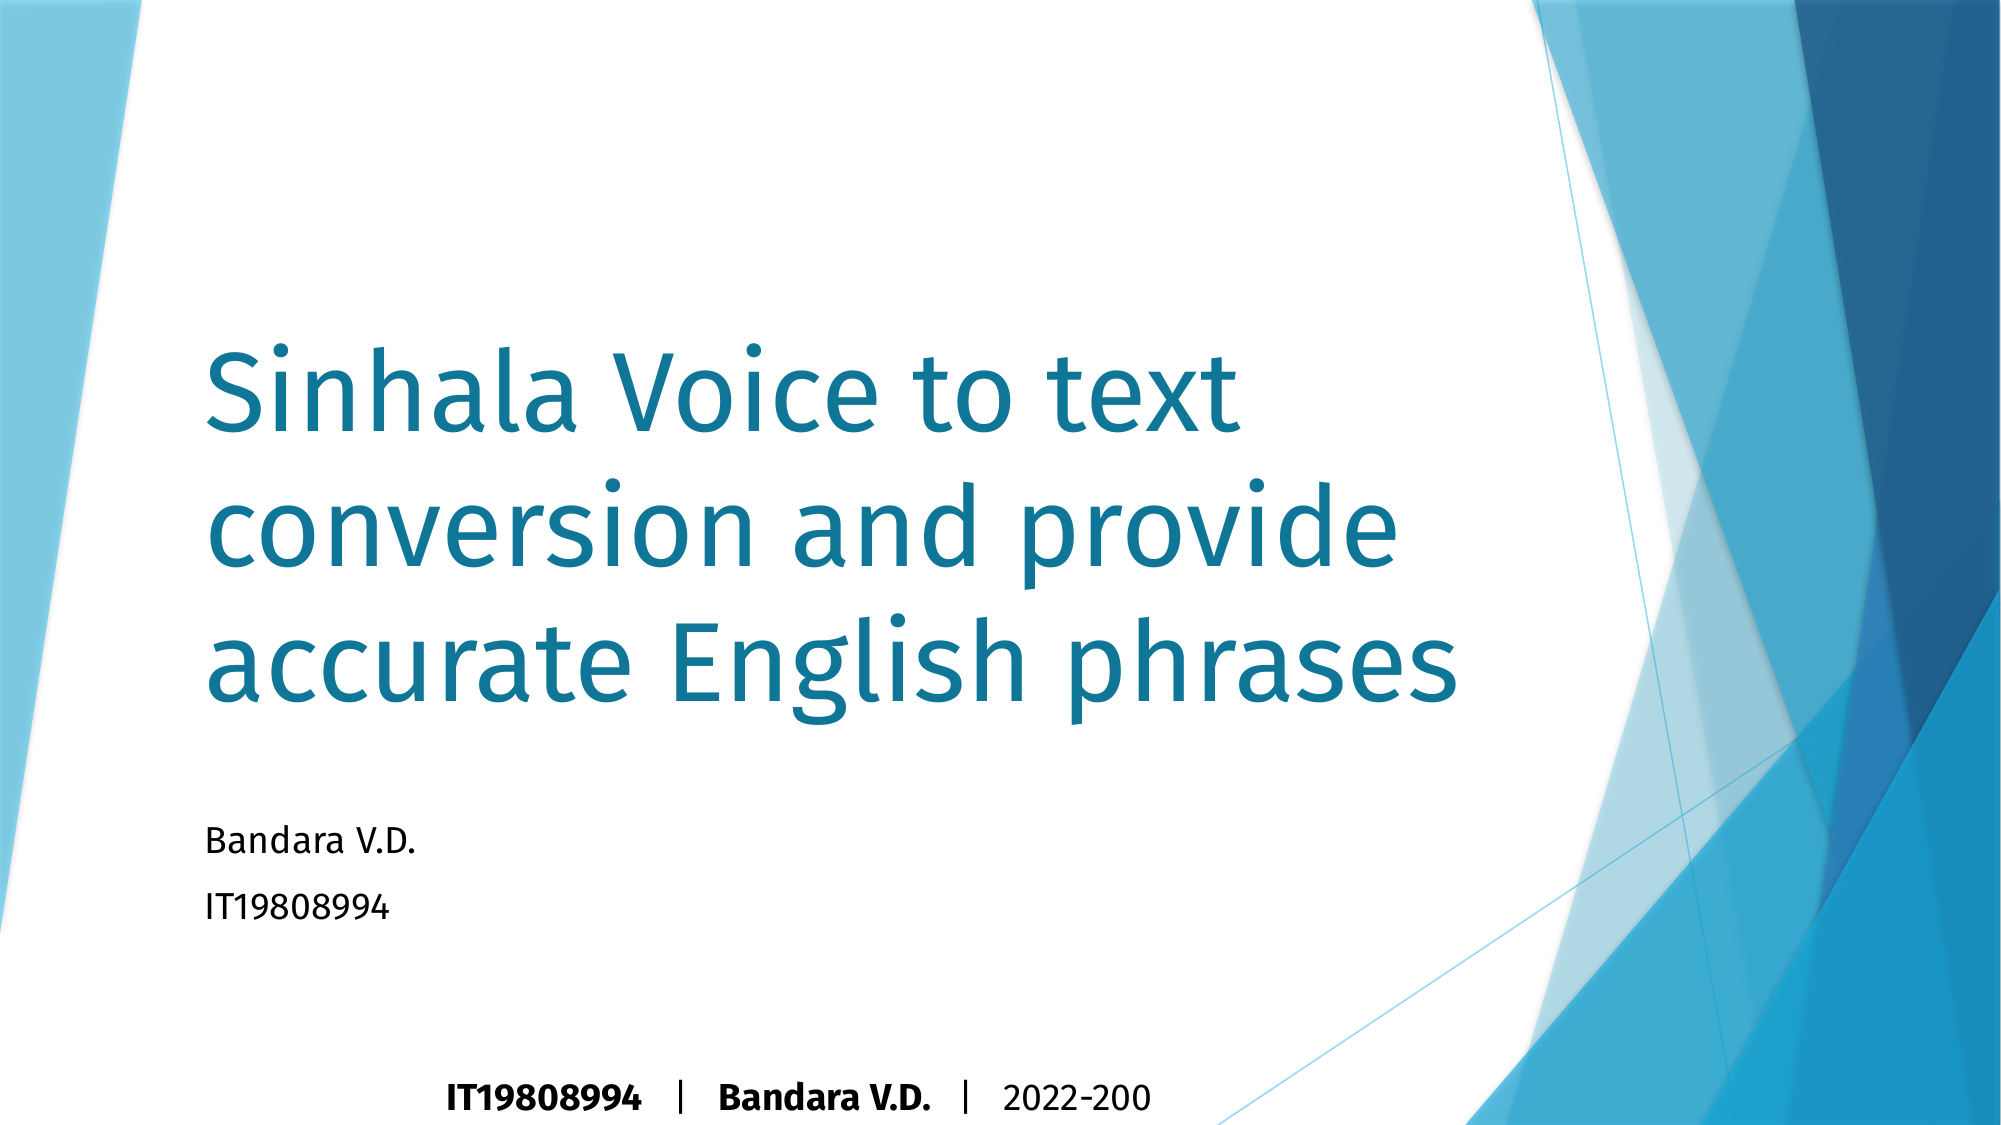

# Sinhala Voice to text conversion and provide accurate English phrases
Bandara V.D.
IT19808994

IT19808994   |   Bandara V.D.   |   2022-200